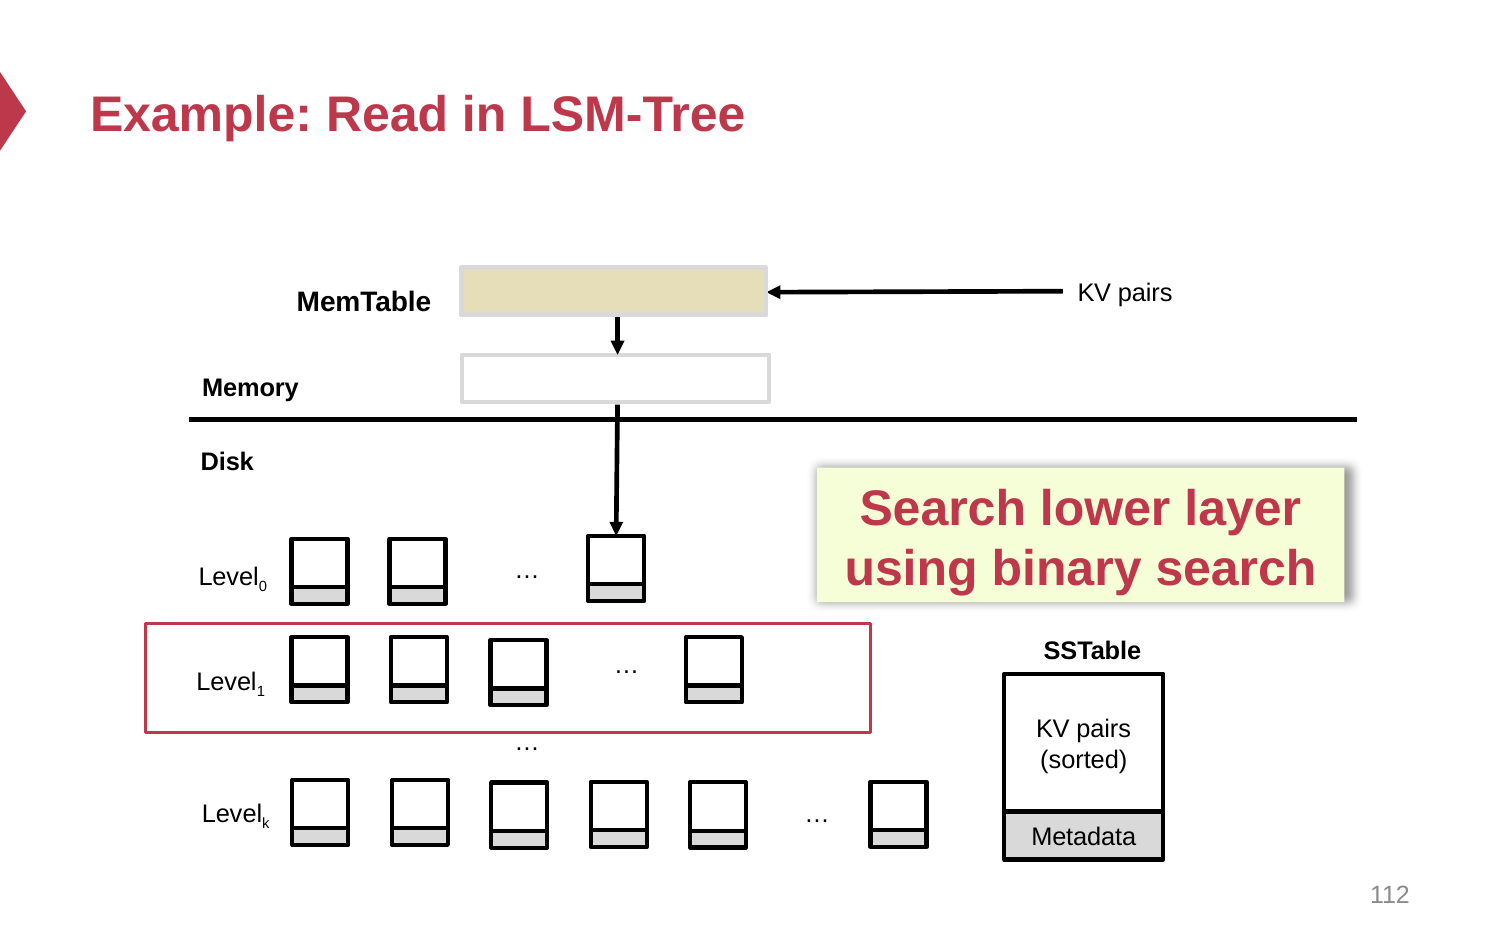

# Example: Read in LSM-Tree

KV pairs
MemTable

Memory
Disk
Search lower layer using binary search

…
Level0

…
Level1
…

Levelk
…

SSTable
KV pairs
(sorted)
Metadata
112